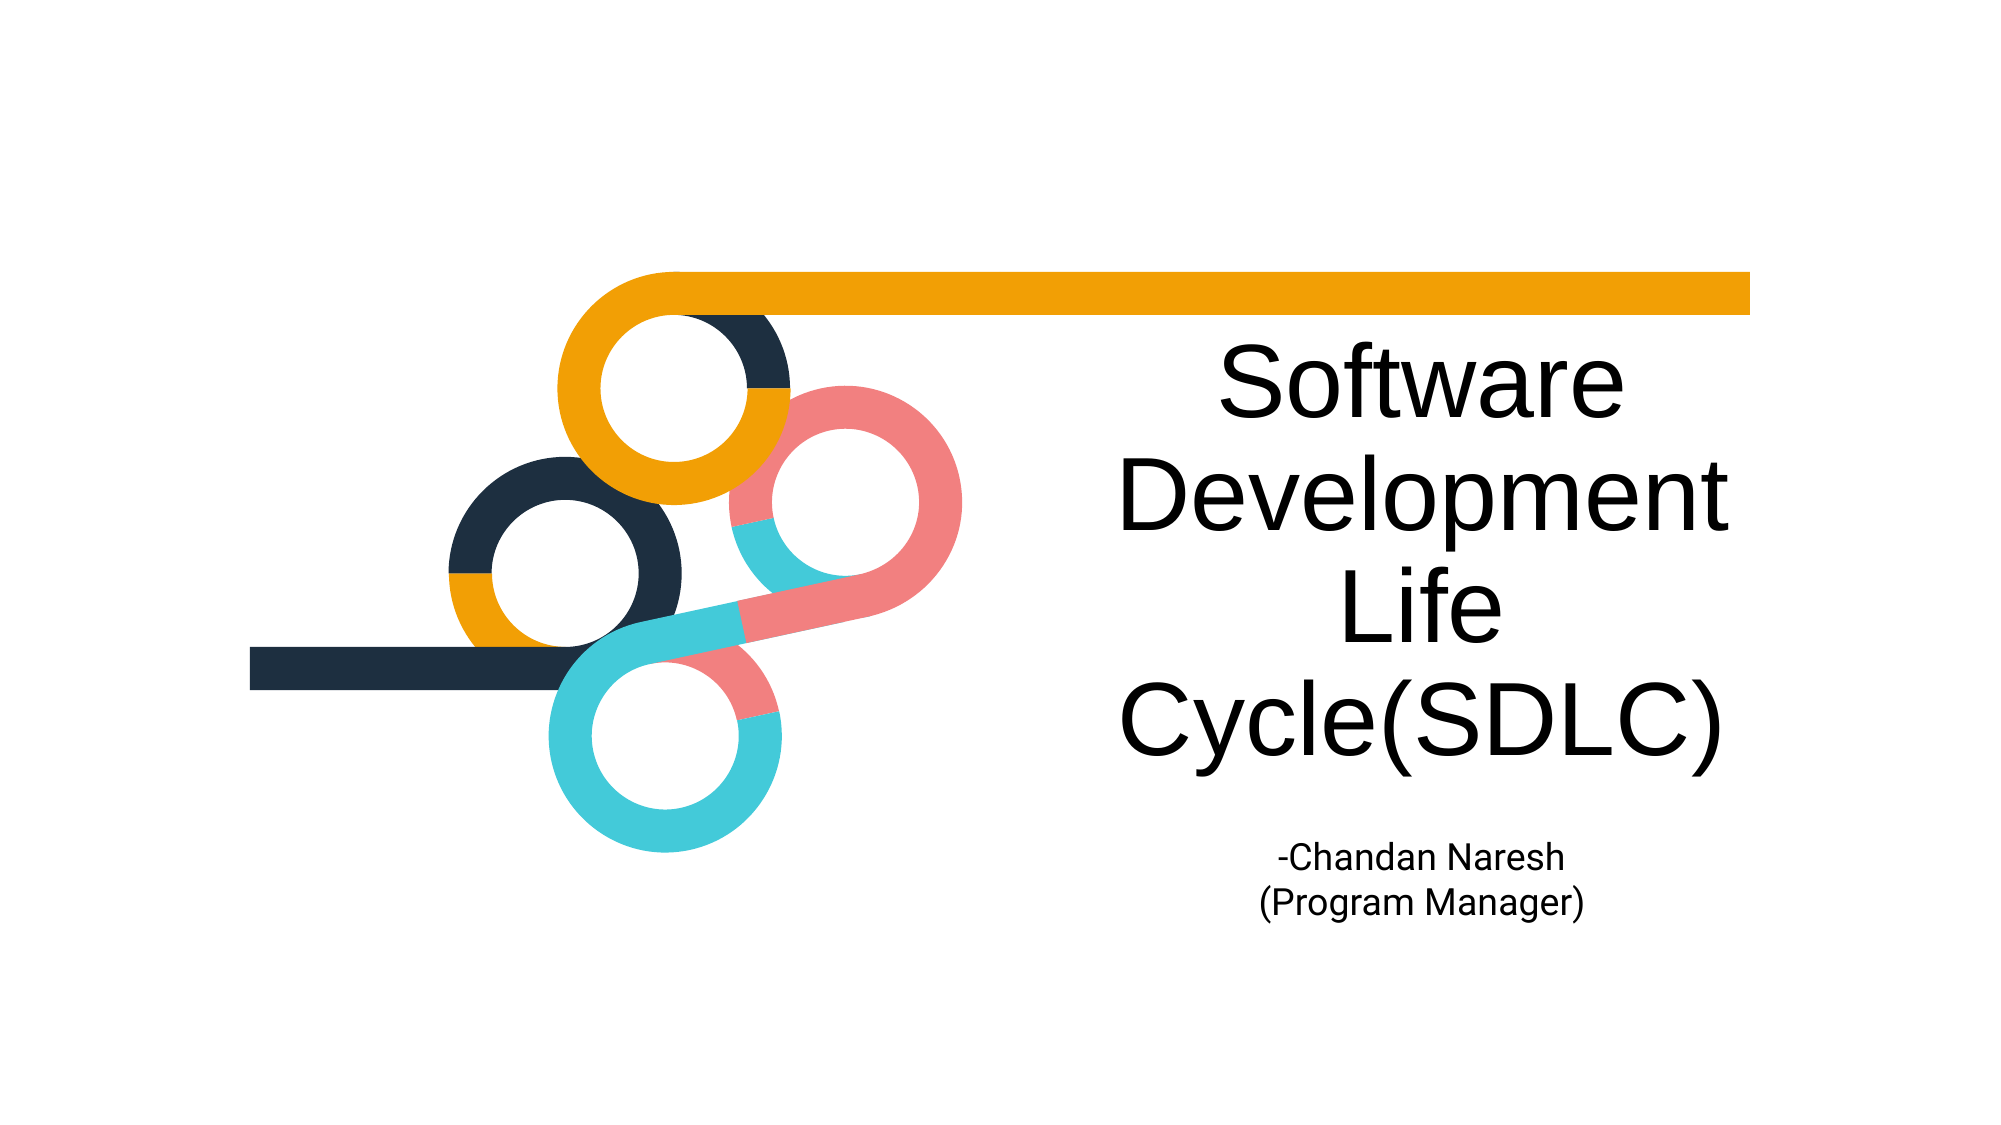

Software Development Life Cycle(SDLC)

-Chandan Naresh
(Program Manager)